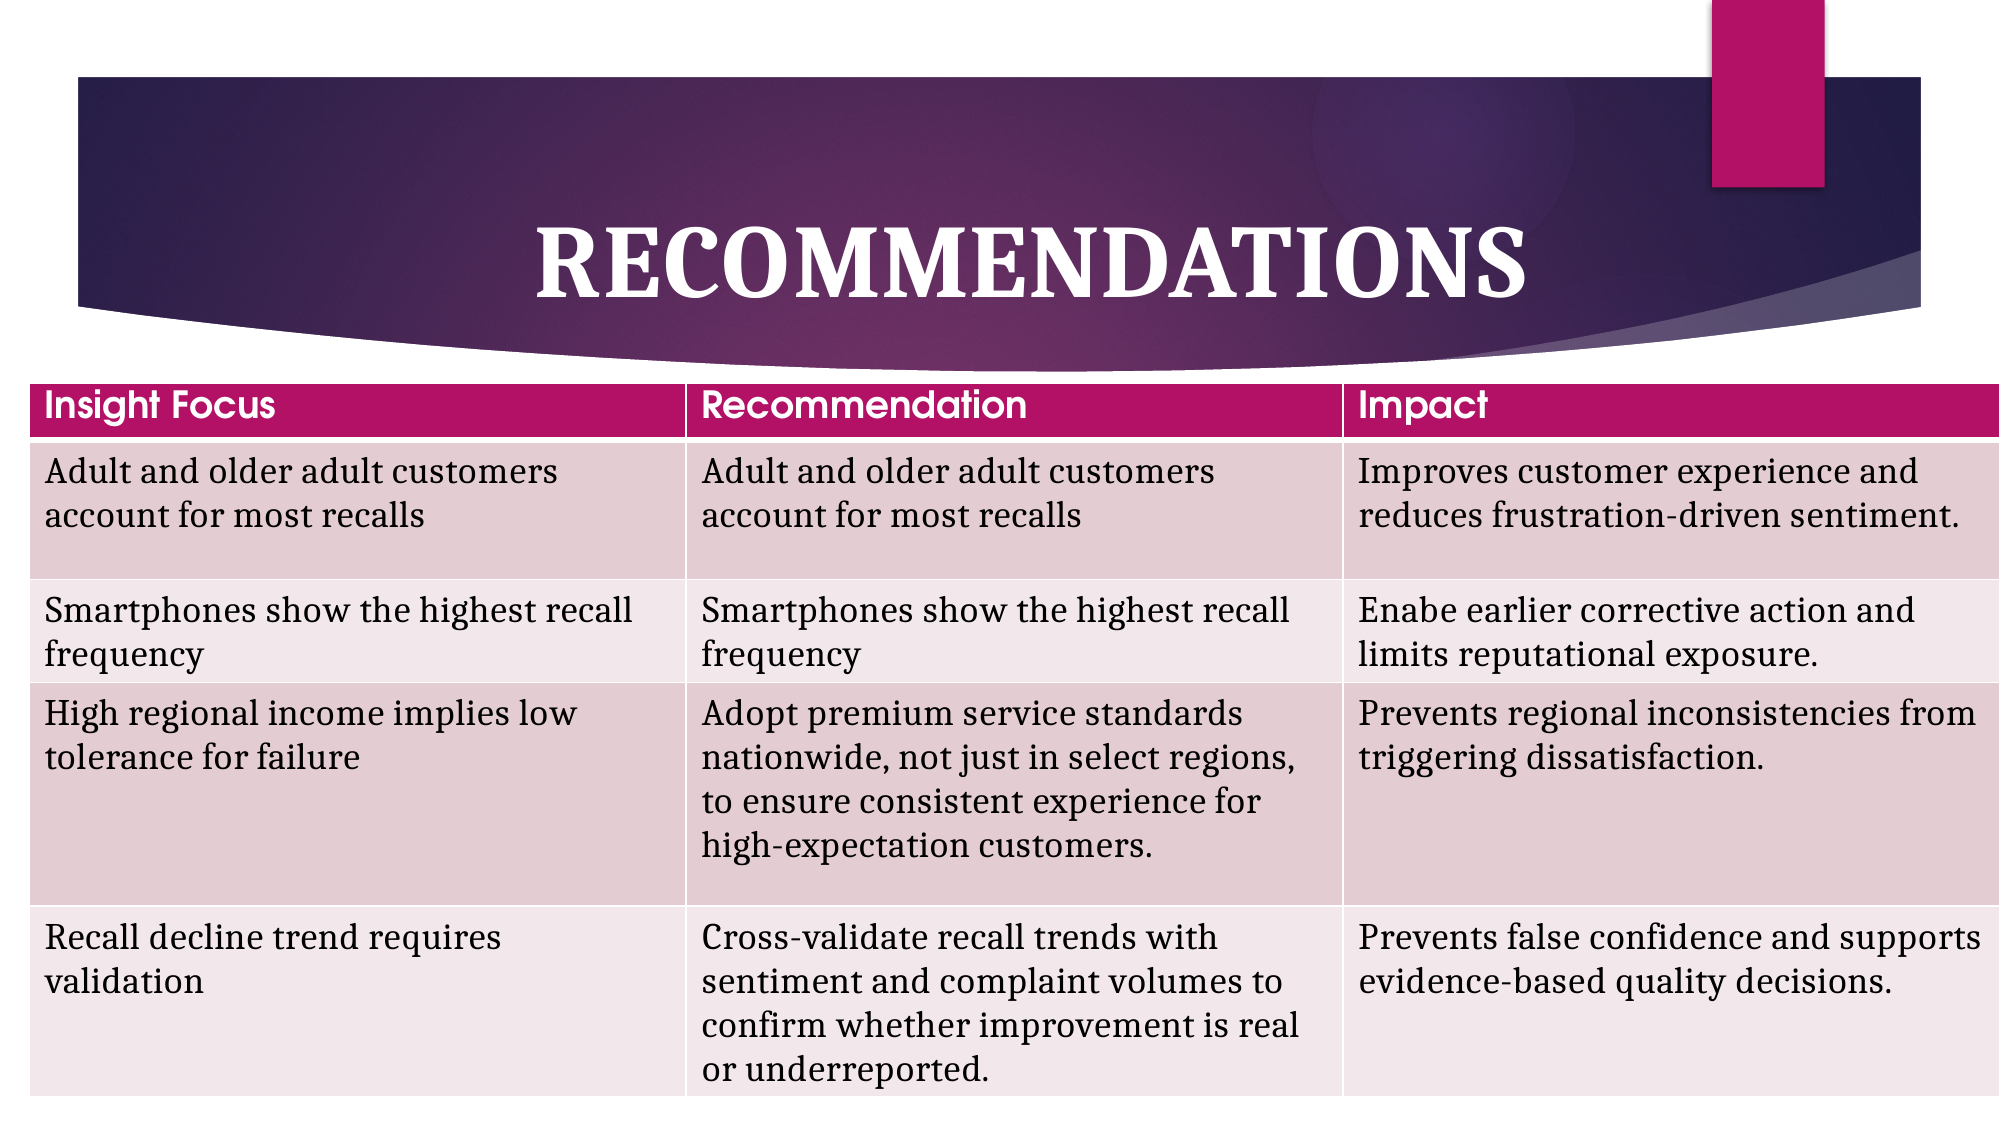

# RECOMMENDATIONS
| Insight Focus | Recommendation | Impact |
| --- | --- | --- |
| Adult and older adult customers account for most recalls | Adult and older adult customers account for most recalls | Improves customer experience and reduces frustration-driven sentiment. |
| Smartphones show the highest recall frequency | Smartphones show the highest recall frequency | Enabe earlier corrective action and limits reputational exposure. |
| High regional income implies low tolerance for failure | Adopt premium service standards nationwide, not just in select regions, to ensure consistent experience for high-expectation customers. | Prevents regional inconsistencies from triggering dissatisfaction. |
| Recall decline trend requires validation | Cross-validate recall trends with sentiment and complaint volumes to confirm whether improvement is real or underreported. | Prevents false confidence and supports evidence-based quality decisions. |